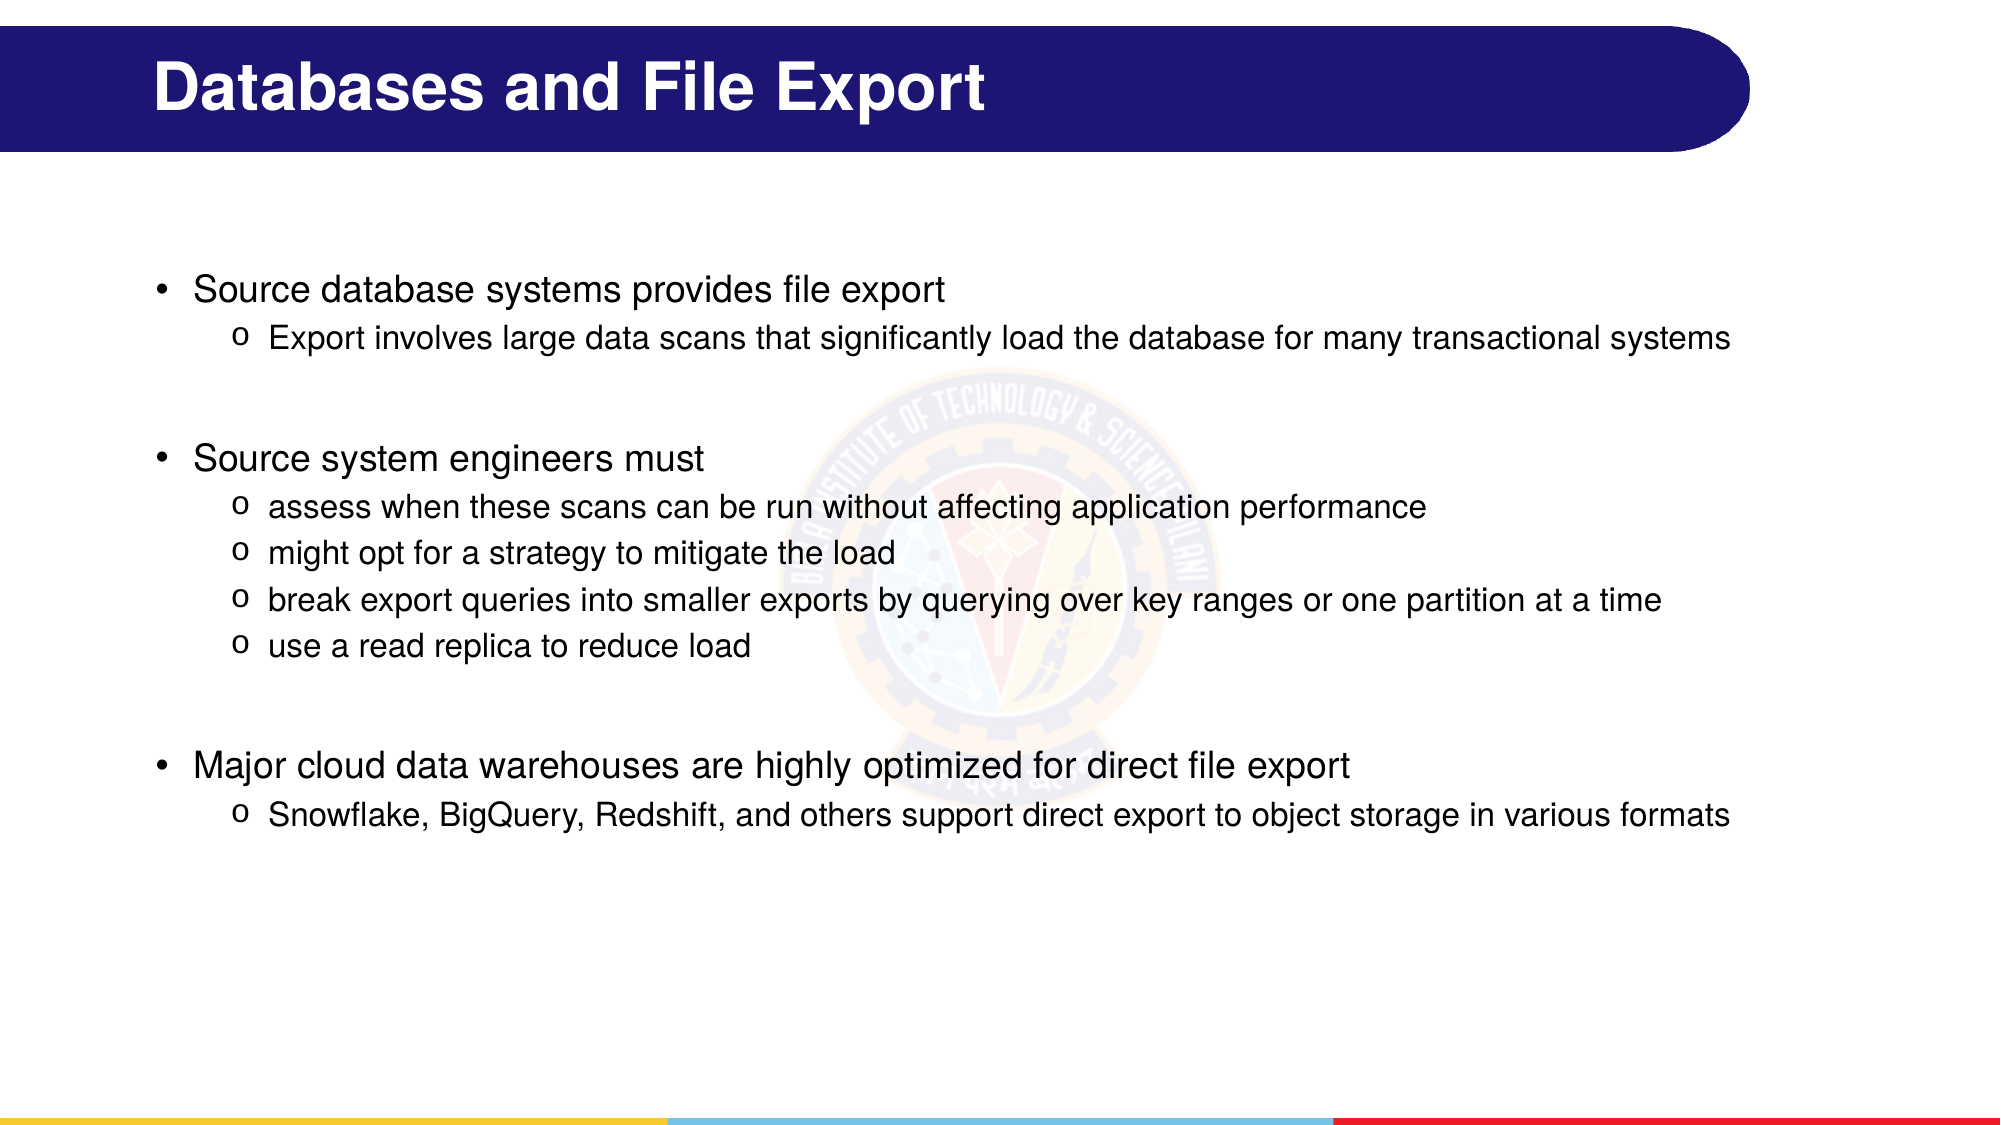

# Databases and File Export

Source database systems provides file export
Export involves large data scans that significantly load the database for many transactional systems

Source system engineers must
assess when these scans can be run without affecting application performance
might opt for a strategy to mitigate the load
break export queries into smaller exports by querying over key ranges or one partition at a time
use a read replica to reduce load

Major cloud data warehouses are highly optimized for direct file export
Snowflake, BigQuery, Redshift, and others support direct export to object storage in various formats